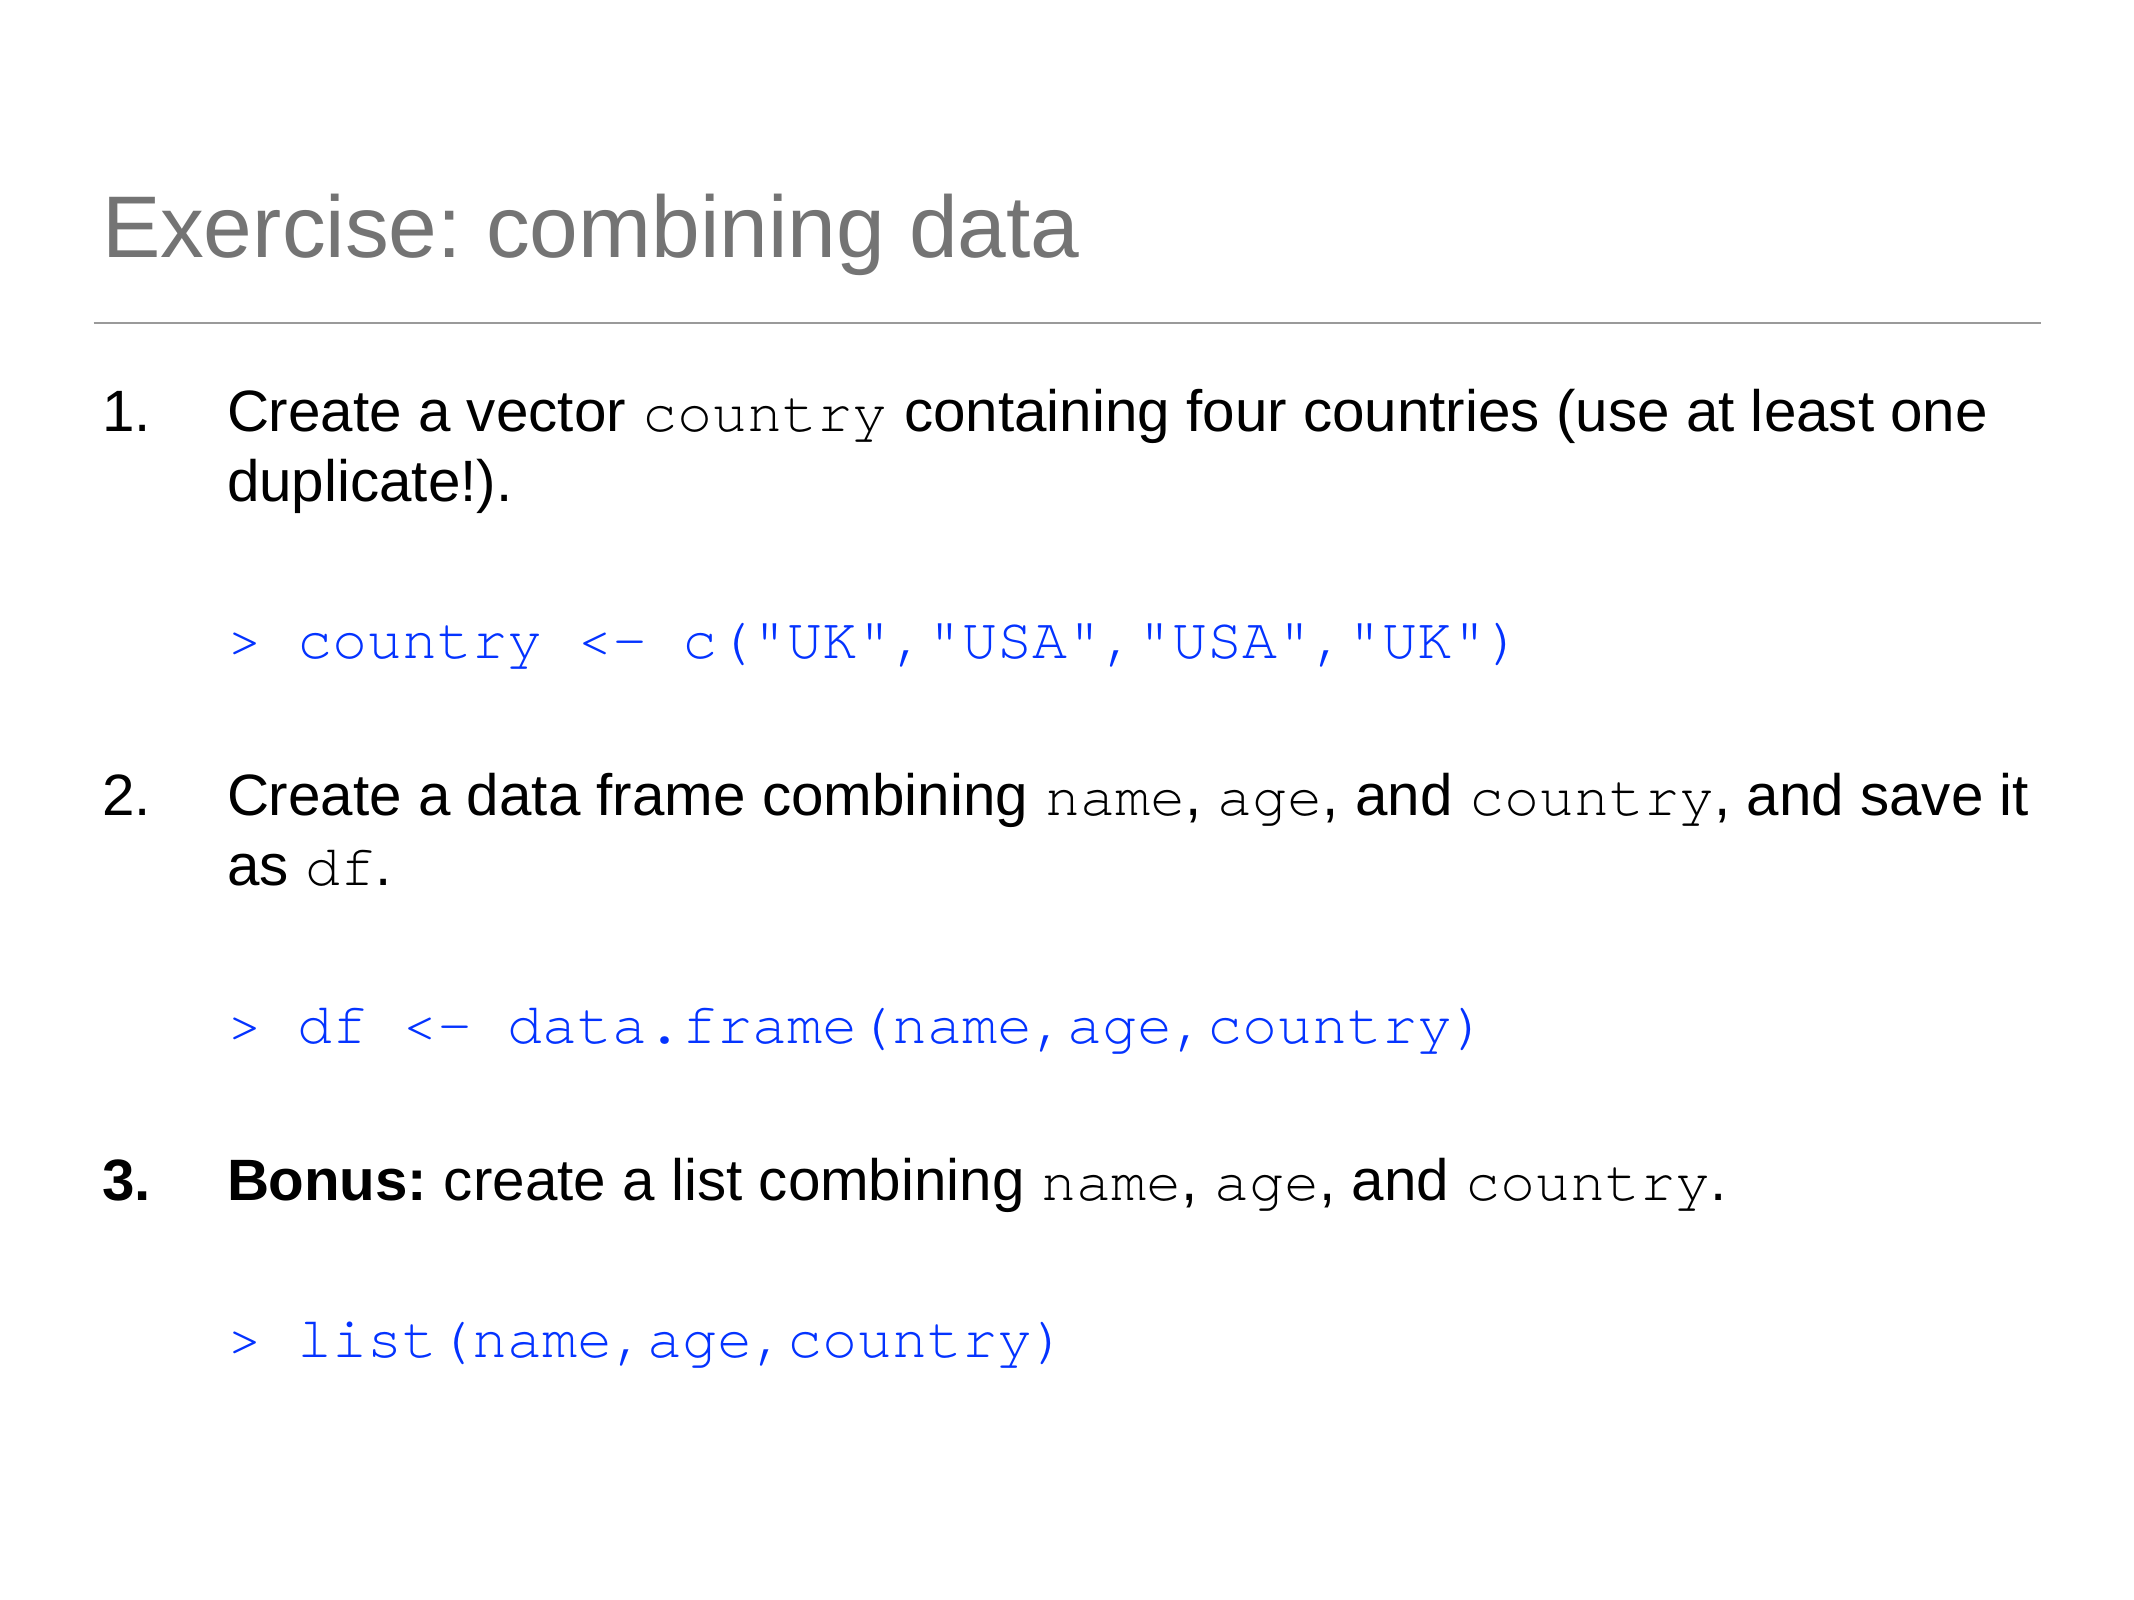

# Exercise: combining data
Create a vector country containing four countries (use at least one duplicate!).
	> country <- c("UK","USA","USA","UK")
Create a data frame combining name, age, and country, and save it as df.
	> df <- data.frame(name,age,country)
Bonus: create a list combining name, age, and country.
	> list(name,age,country)